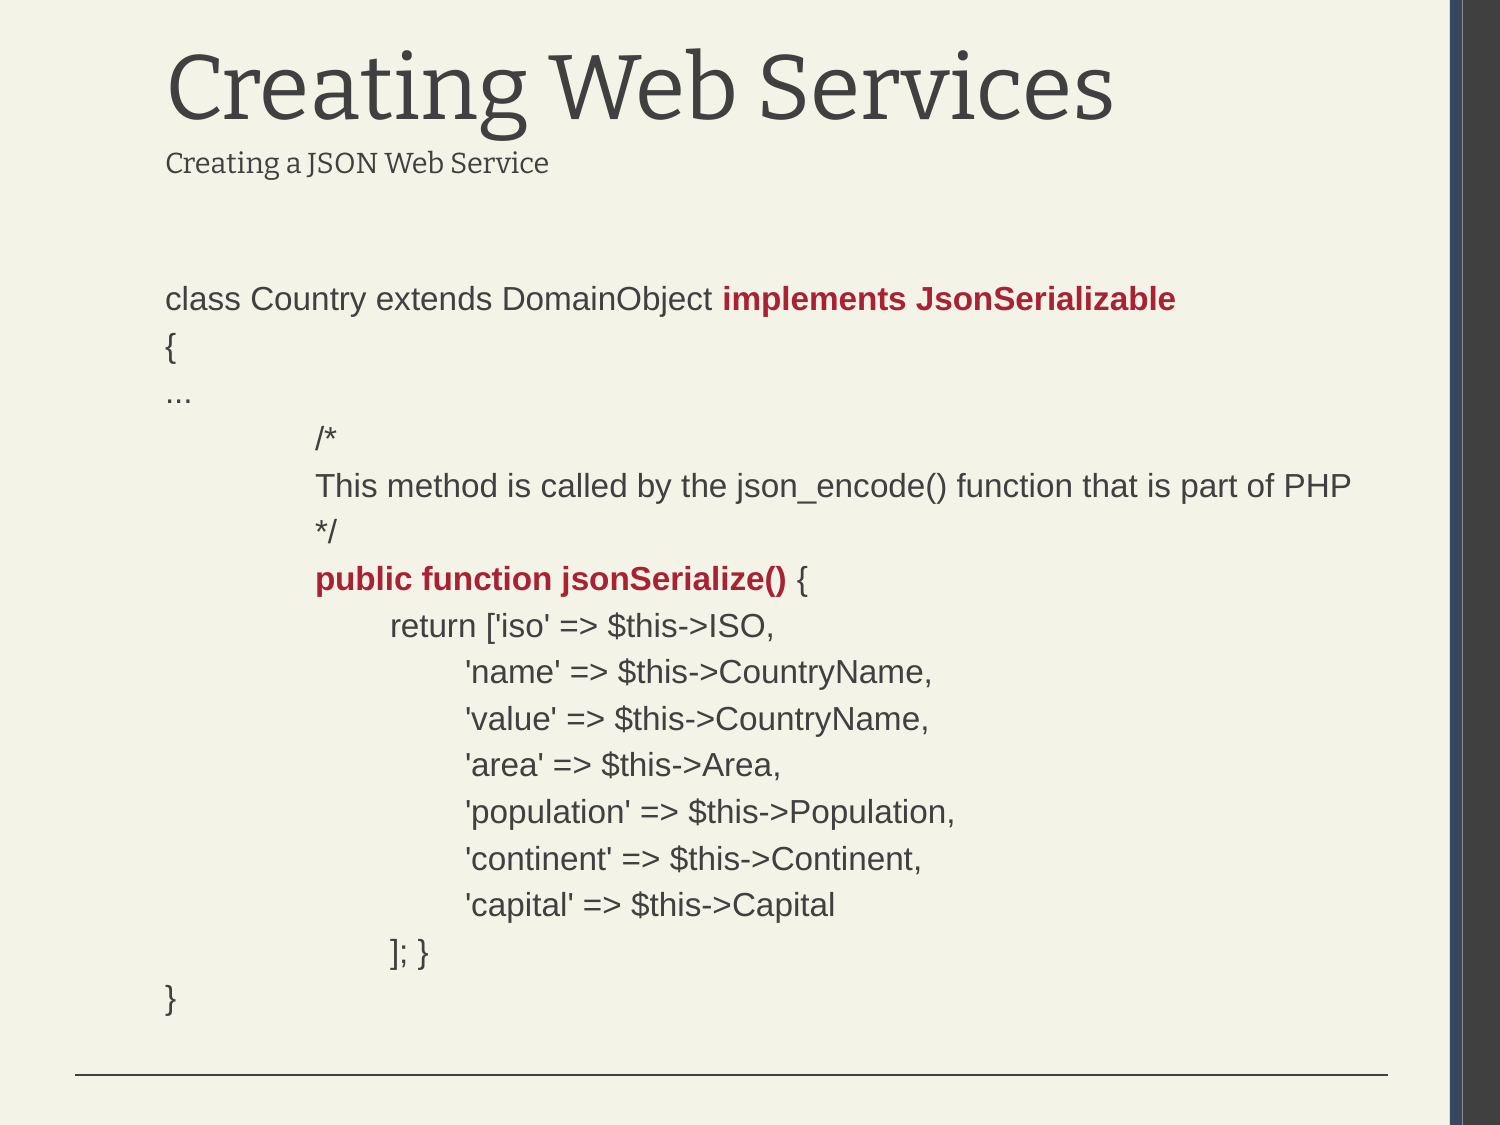

# Creating Web Services
Creating a JSON Web Service
class Country extends DomainObject implements JsonSerializable
{
...
	/*
	This method is called by the json_encode() function that is part of PHP
	*/
	public function jsonSerialize() {
return ['iso' => $this->ISO,
'name' => $this->CountryName,
'value' => $this->CountryName,
'area' => $this->Area,
'population' => $this->Population,
'continent' => $this->Continent,
'capital' => $this->Capital
]; }
}